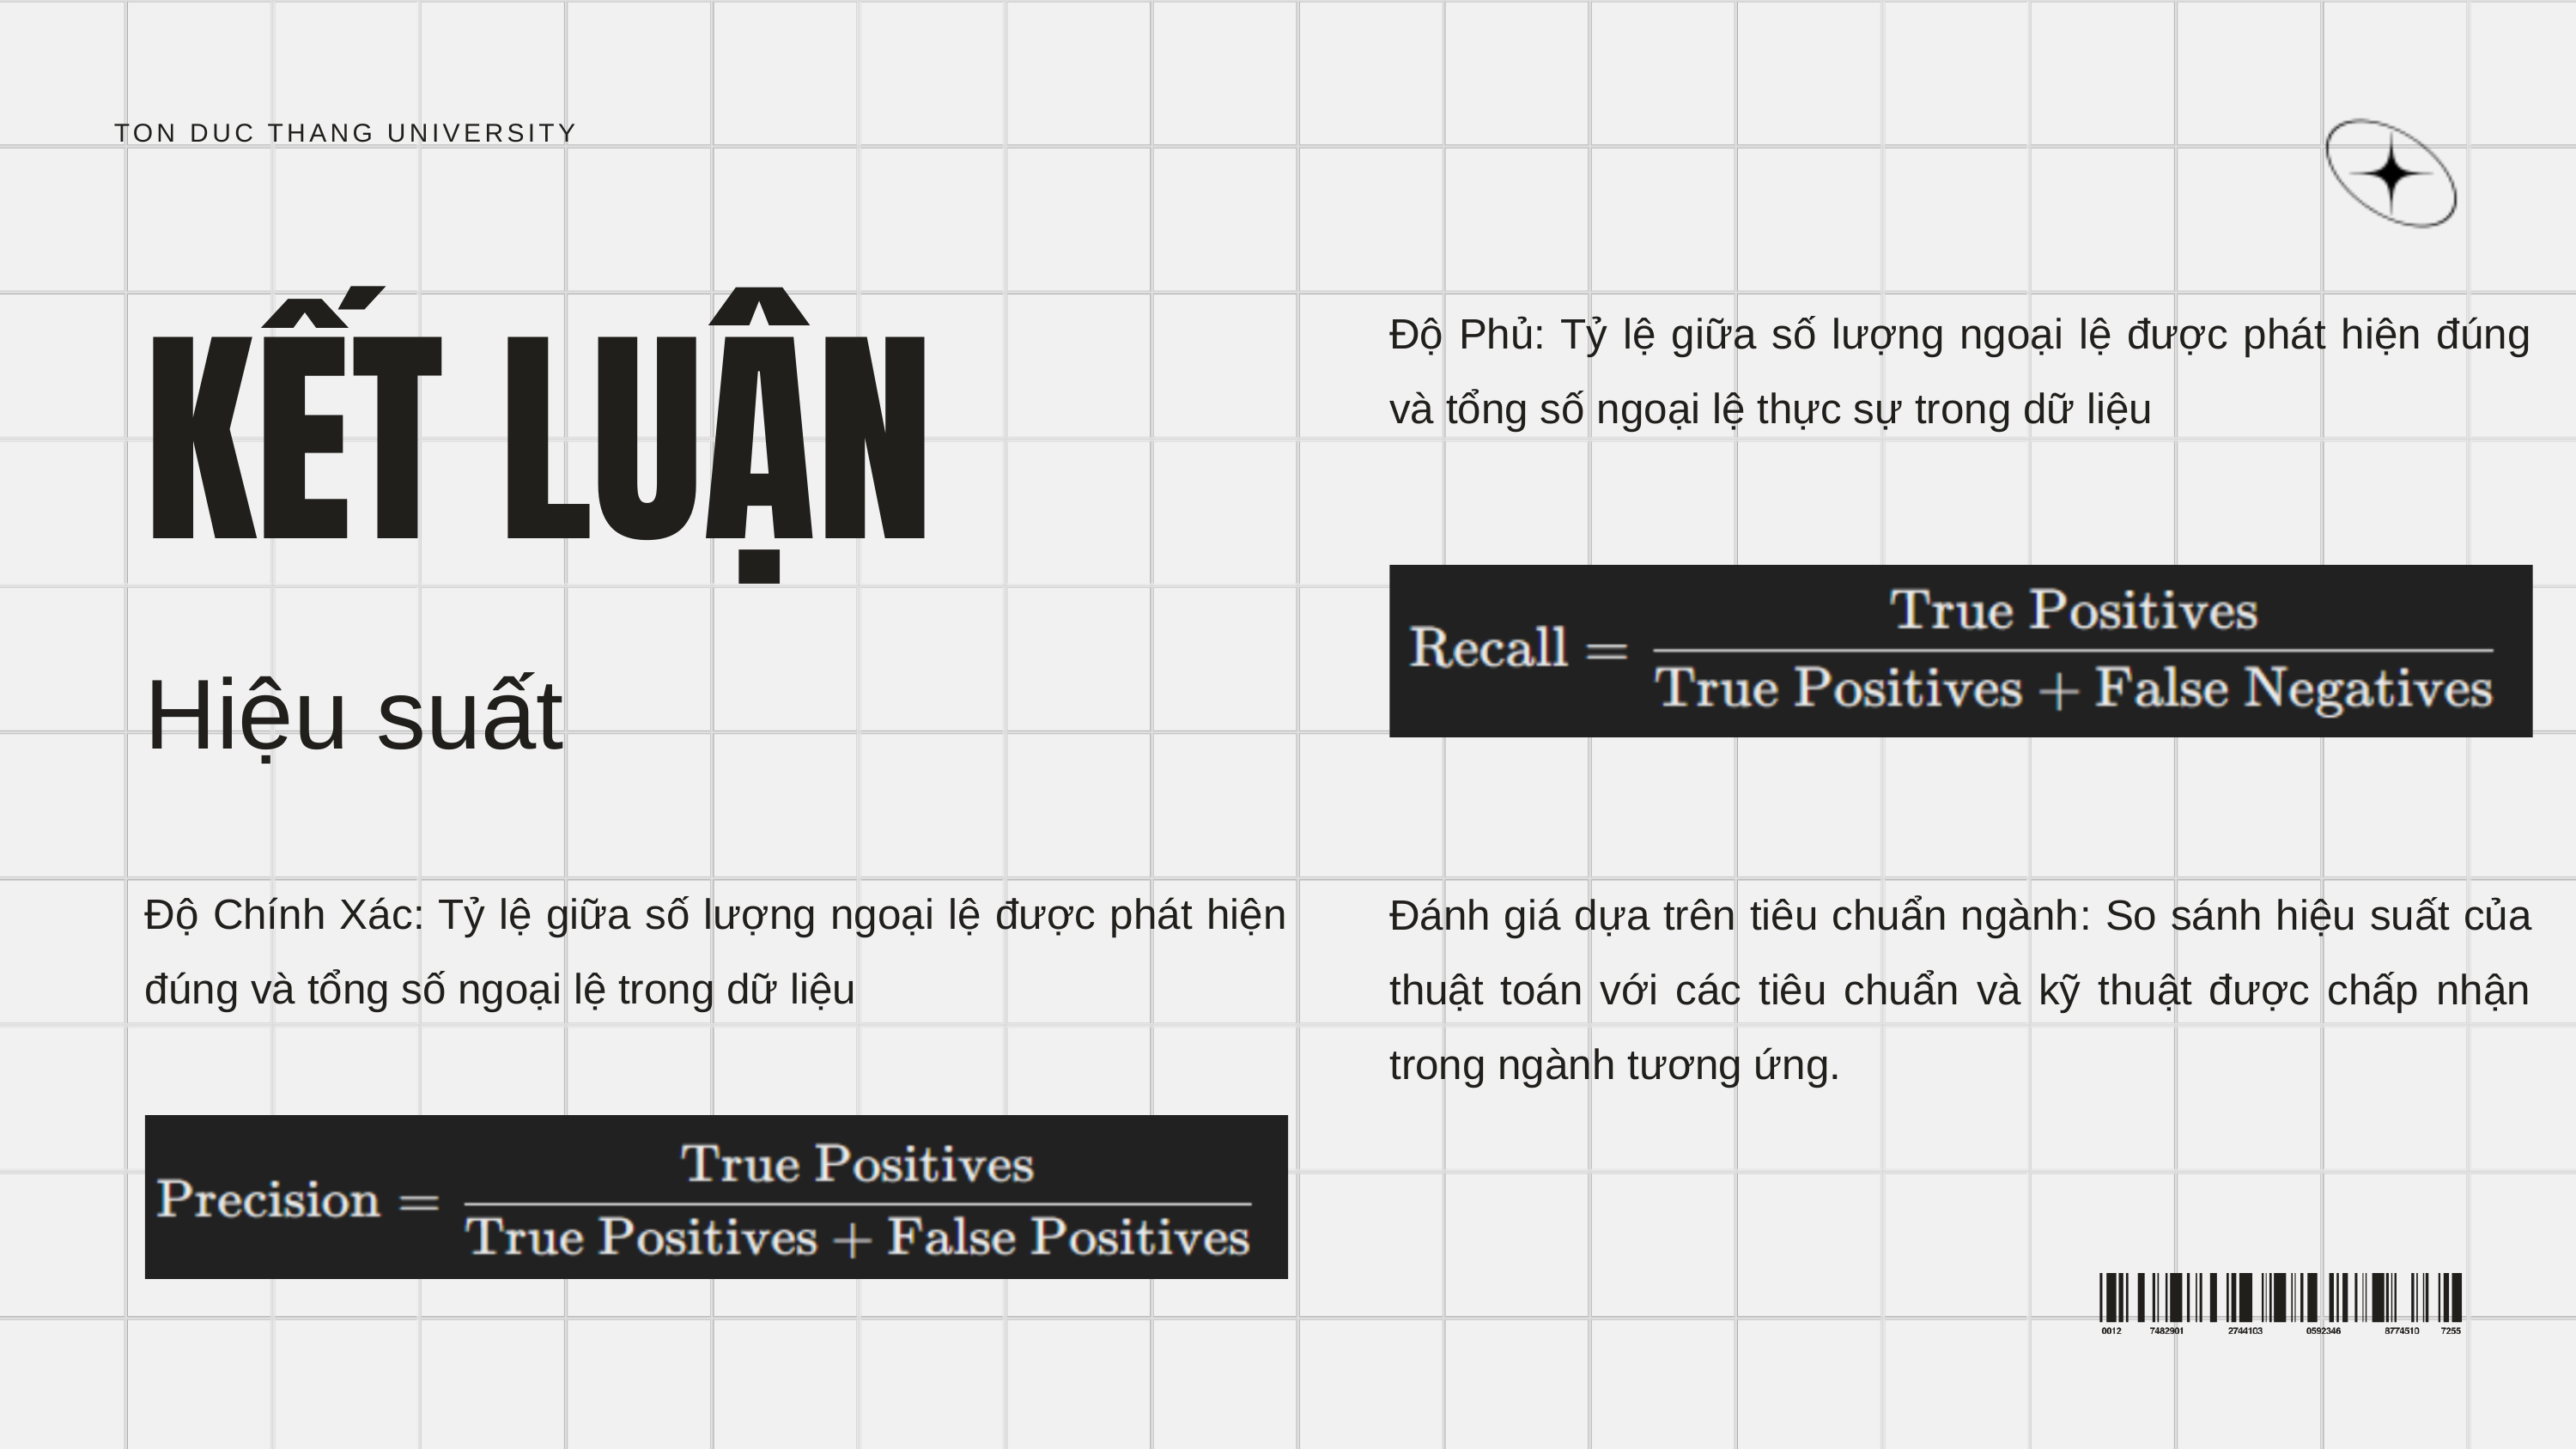

TON DUC THANG UNIVERSITY

Độ Phủ: Tỷ lệ giữa số lượng ngoại lệ được phát hiện đúng và tổng số ngoại lệ thực sự trong dữ liệu
KẾT LUẬN

Hiệu suất

Độ Chính Xác: Tỷ lệ giữa số lượng ngoại lệ được phát hiện đúng và tổng số ngoại lệ trong dữ liệu

Đánh giá dựa trên tiêu chuẩn ngành: So sánh hiệu suất của thuật toán với các tiêu chuẩn và kỹ thuật được chấp nhận trong ngành tương ứng.